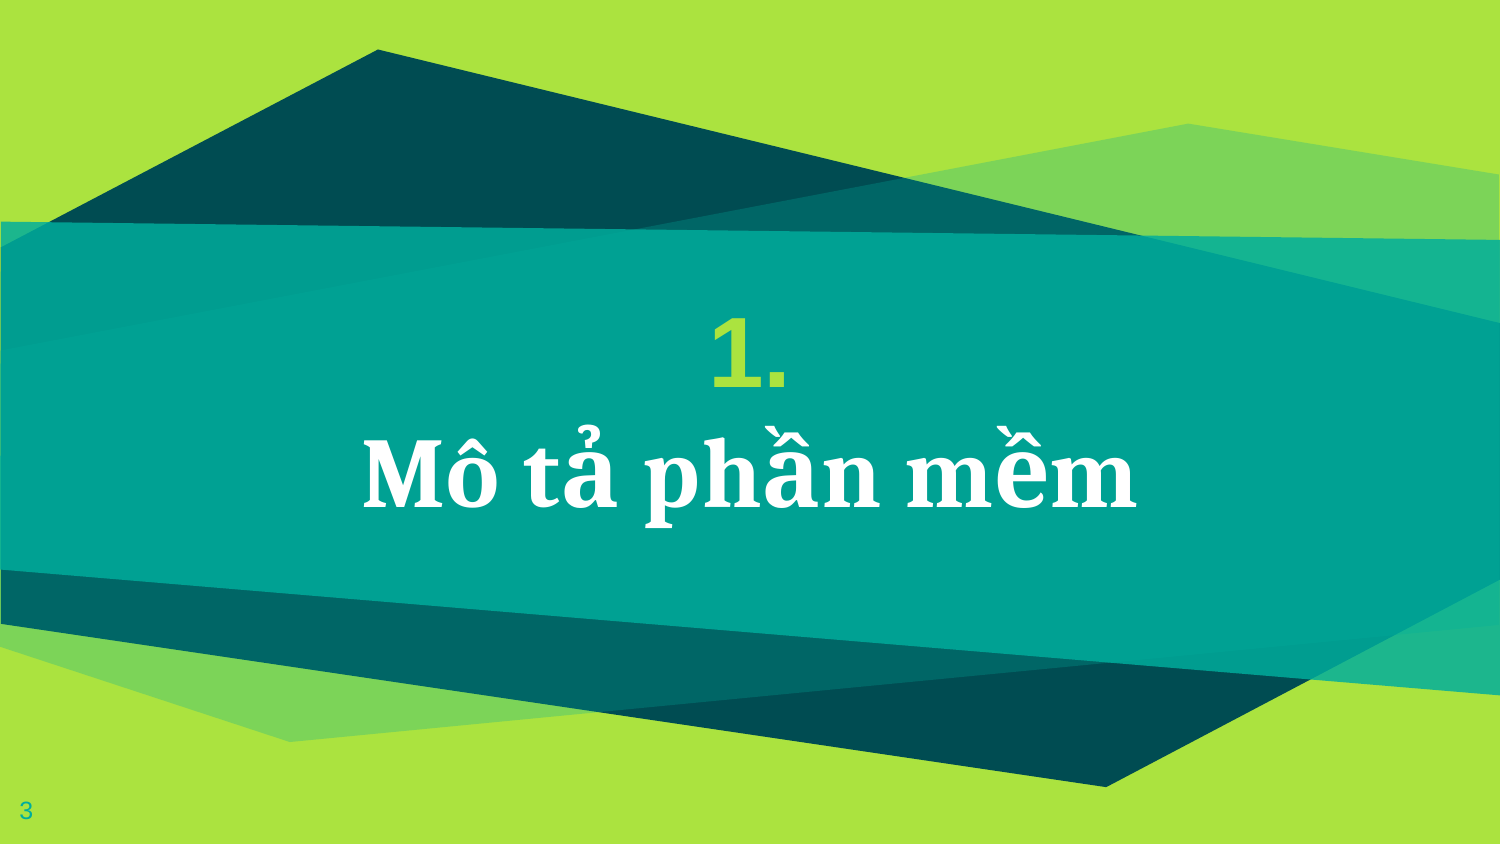

# 1.
Mô tả phần mềm
3